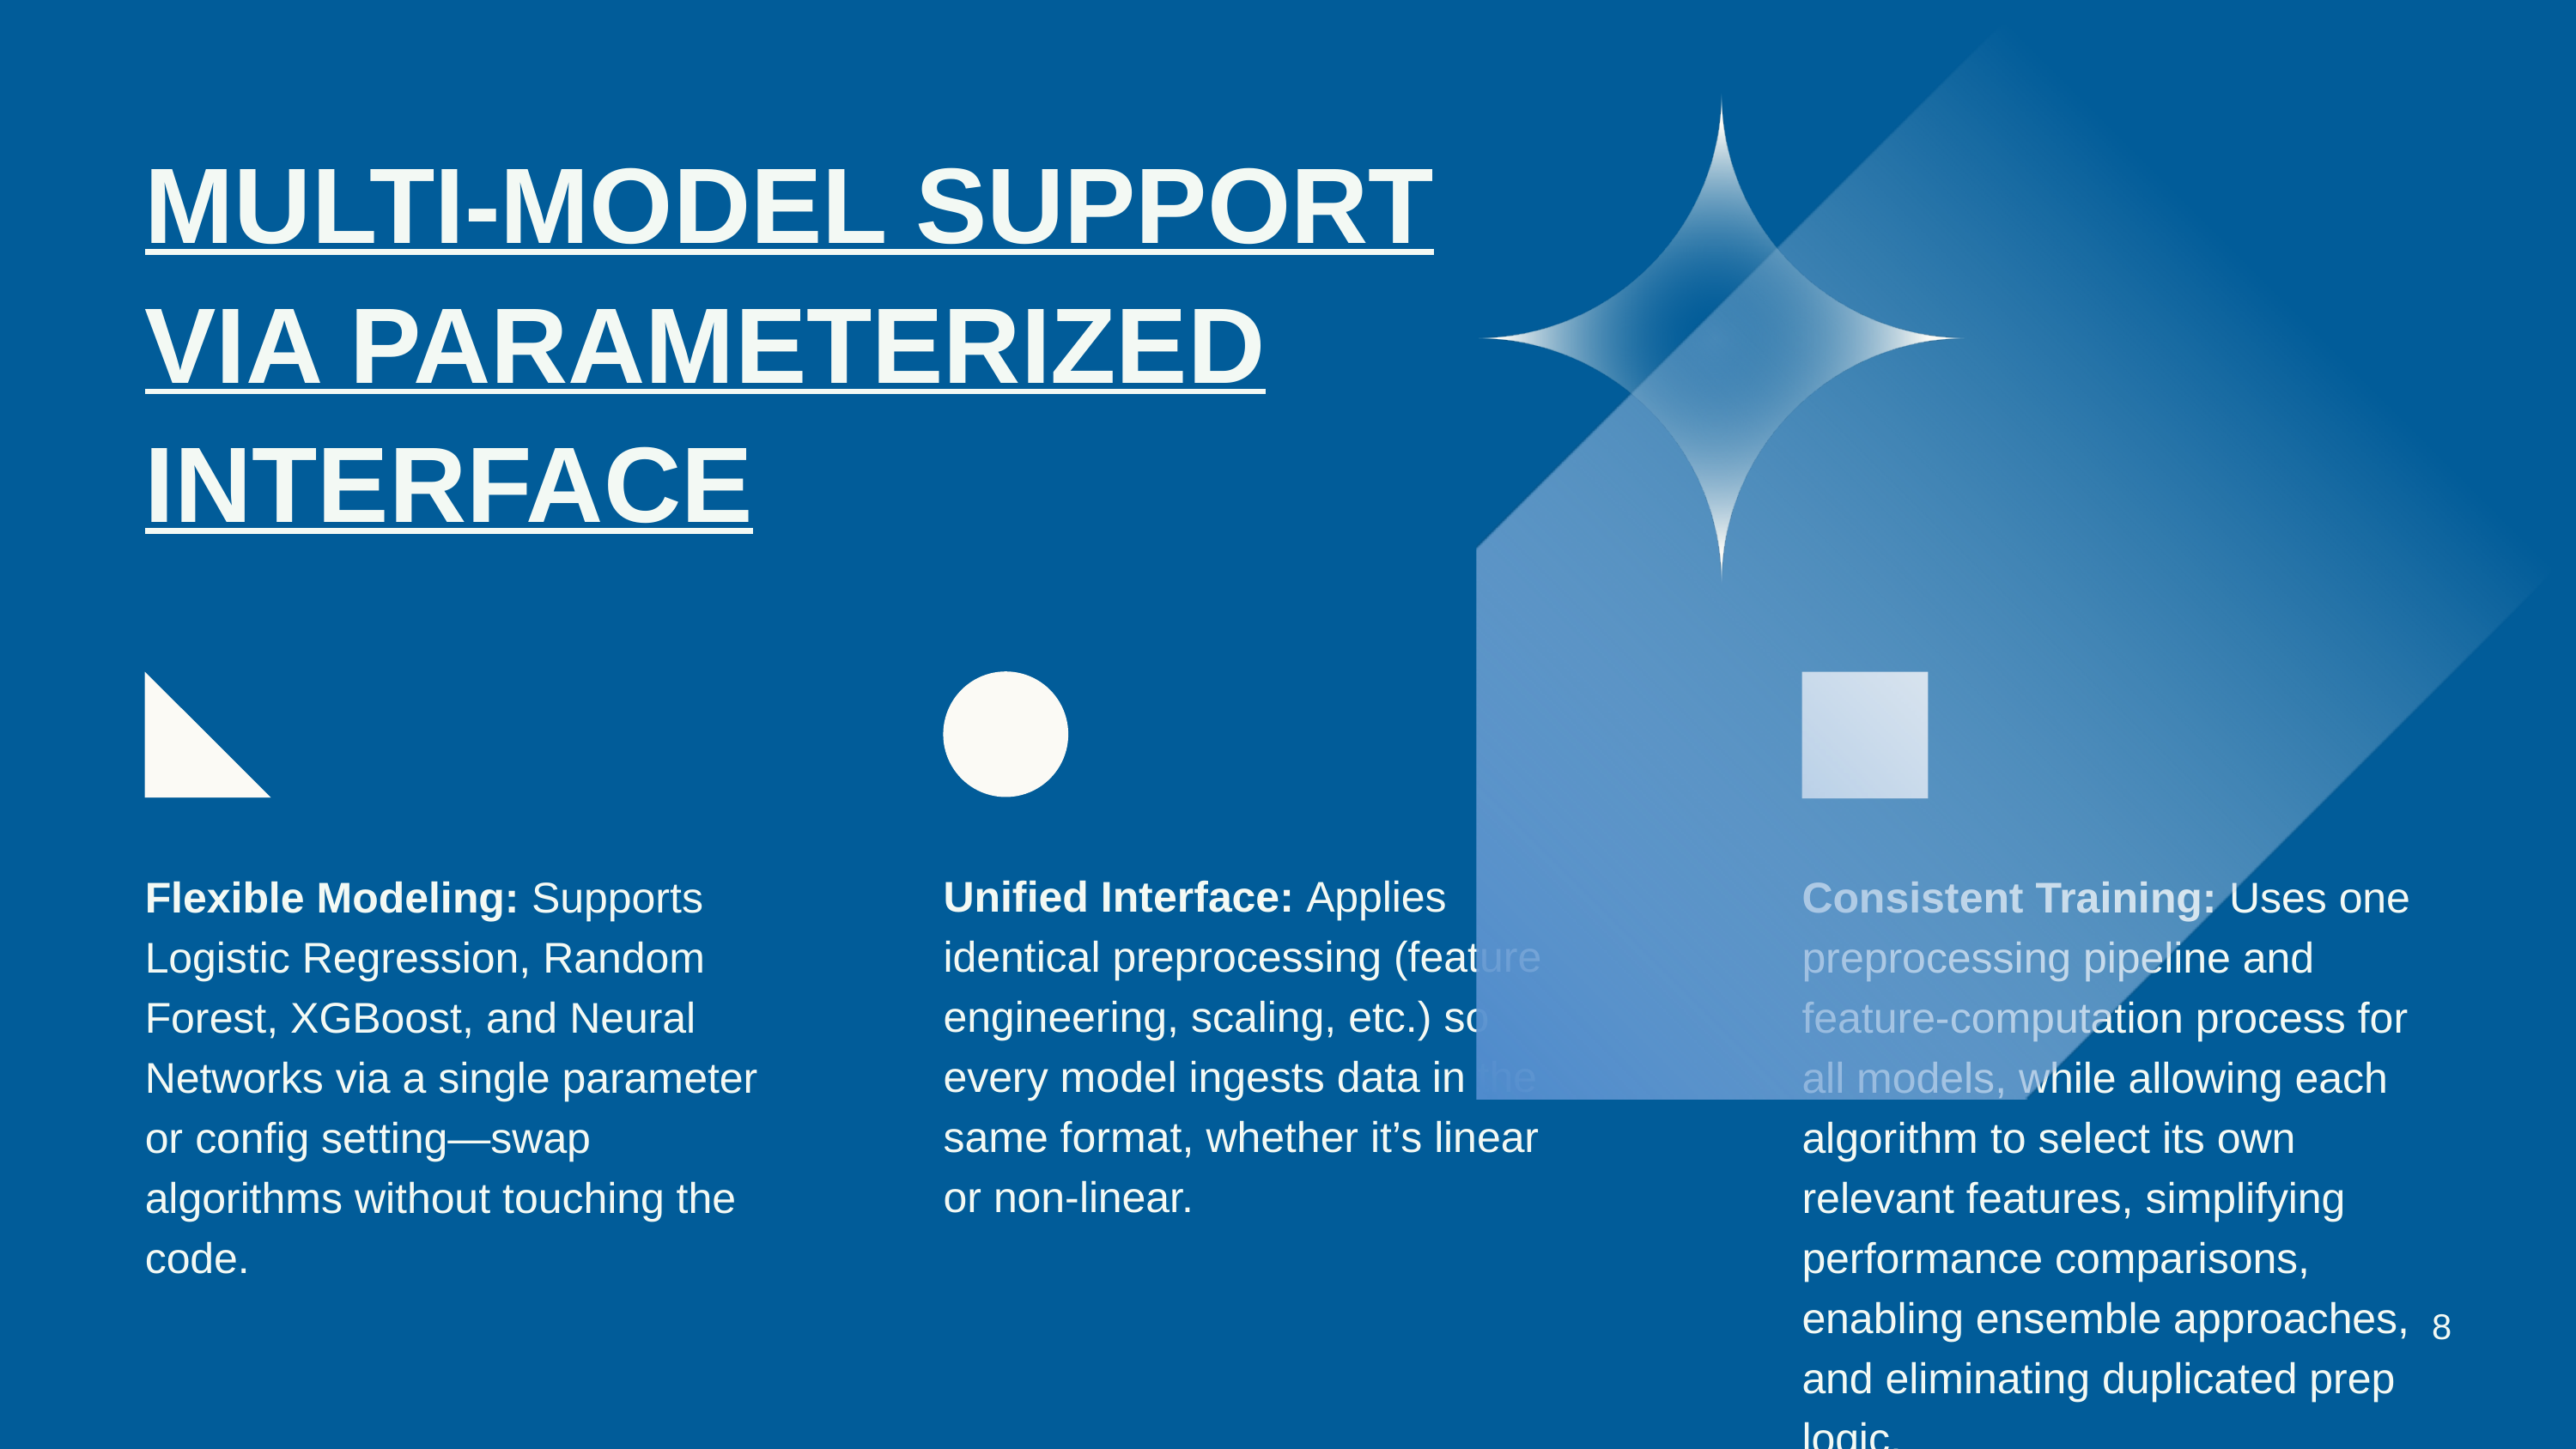

MULTI-MODEL SUPPORT VIA PARAMETERIZED INTERFACE

Flexible Modeling: Supports Logistic Regression, Random Forest, XGBoost, and Neural Networks via a single parameter or config setting—swap algorithms without touching the code.

Unified Interface: Applies identical preprocessing (feature engineering, scaling, etc.) so every model ingests data in the same format, whether it’s linear or non-linear.

Consistent Training: Uses one preprocessing pipeline and feature-computation process for all models, while allowing each algorithm to select its own relevant features, simplifying performance comparisons, enabling ensemble approaches, and eliminating duplicated prep logic.
8